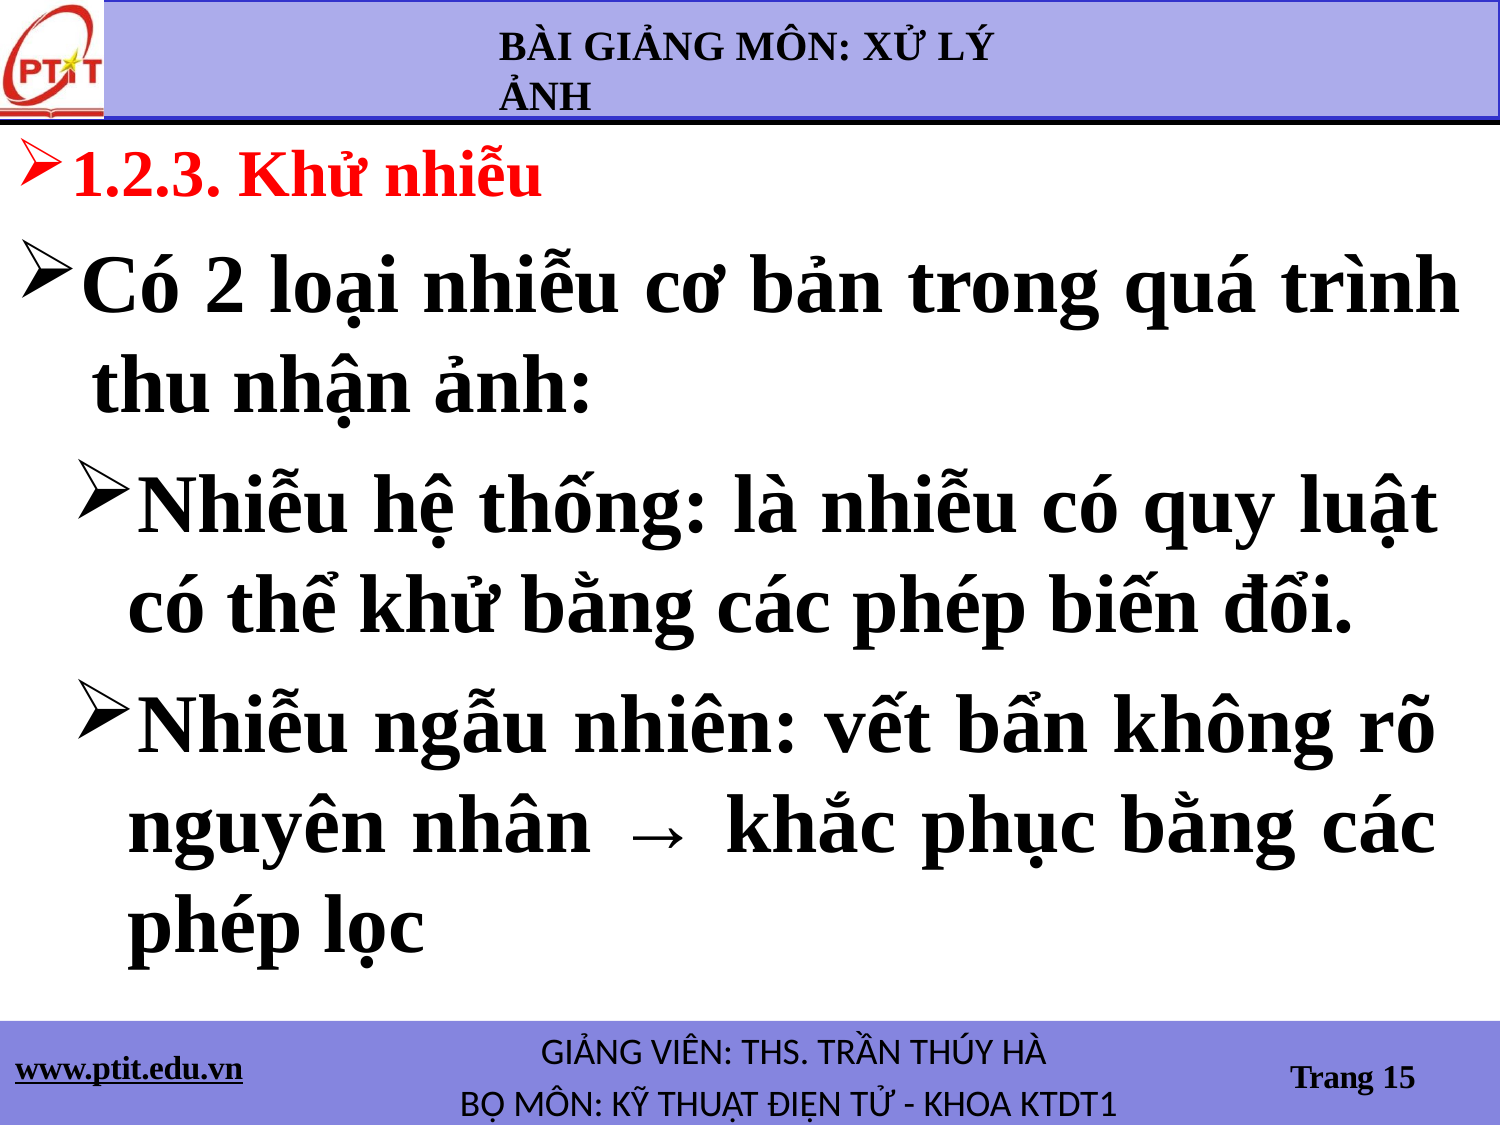

BÀI GIẢNG MÔN: XỬ LÝ ẢNH
1.2.3. Khử nhiễu
Có 2 loại nhiễu cơ bản trong quá trình  thu nhận ảnh:
Nhiễu hệ thống: là nhiễu có quy luật  có thể khử bằng các phép biến đổi.
Nhiễu ngẫu nhiên: vết bẩn không rõ  nguyên nhân → khắc phục bằng các  phép lọc

GIẢNG VIÊN: THS. TRẦN THÚY HÀ
BỘ MÔN: KỸ THUẬT ĐIỆN TỬ - KHOA KTDT1
www.ptit.edu.vn
Trang 15